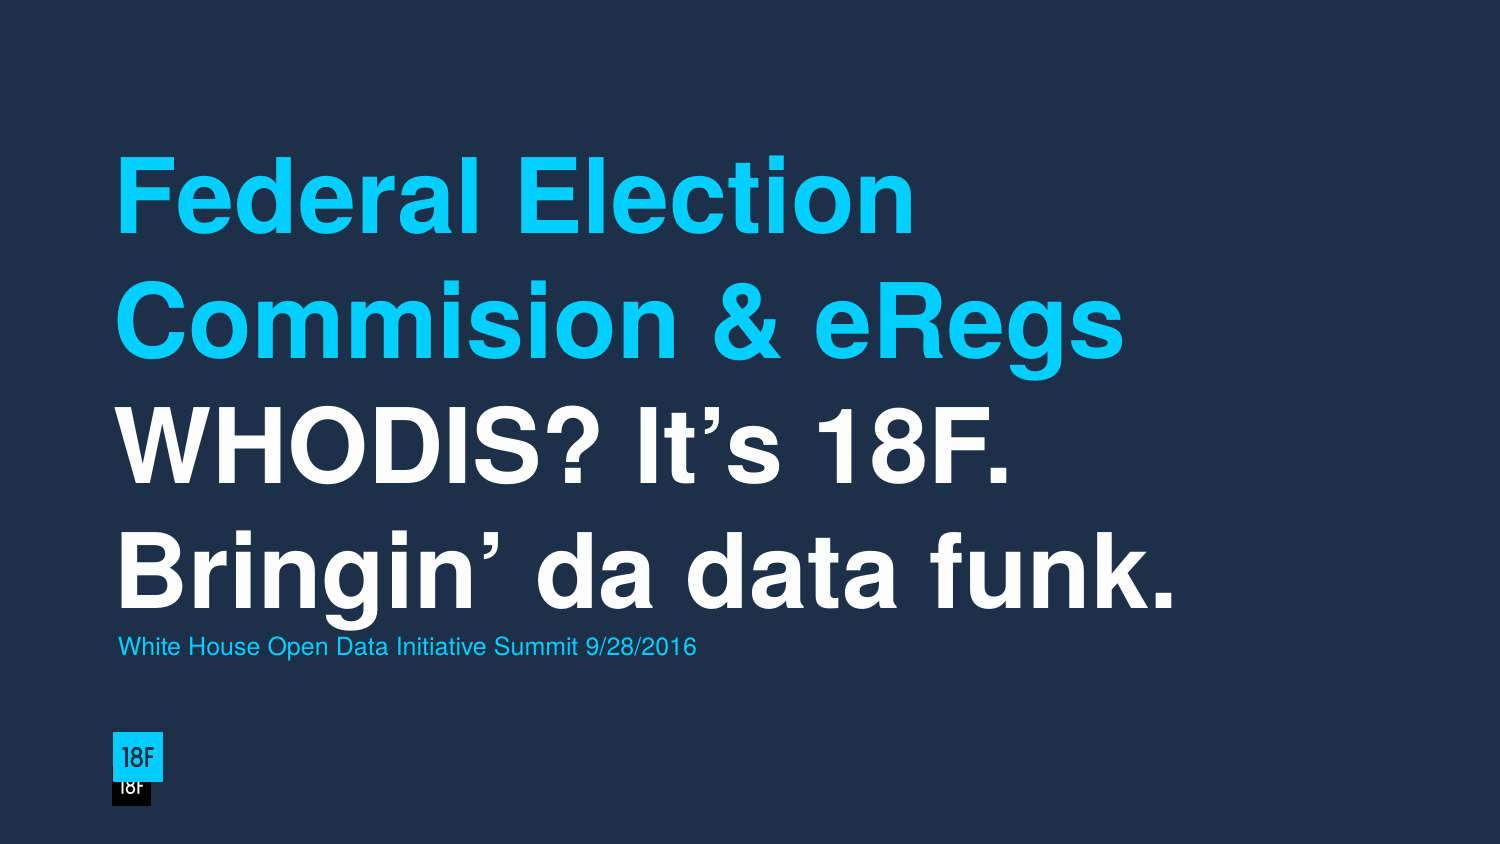

Federal Election Commision & eRegs
WHODIS? It’s 18F. Bringin’ da data funk.
White House Open Data Initiative Summit 9/28/2016
eRegulations